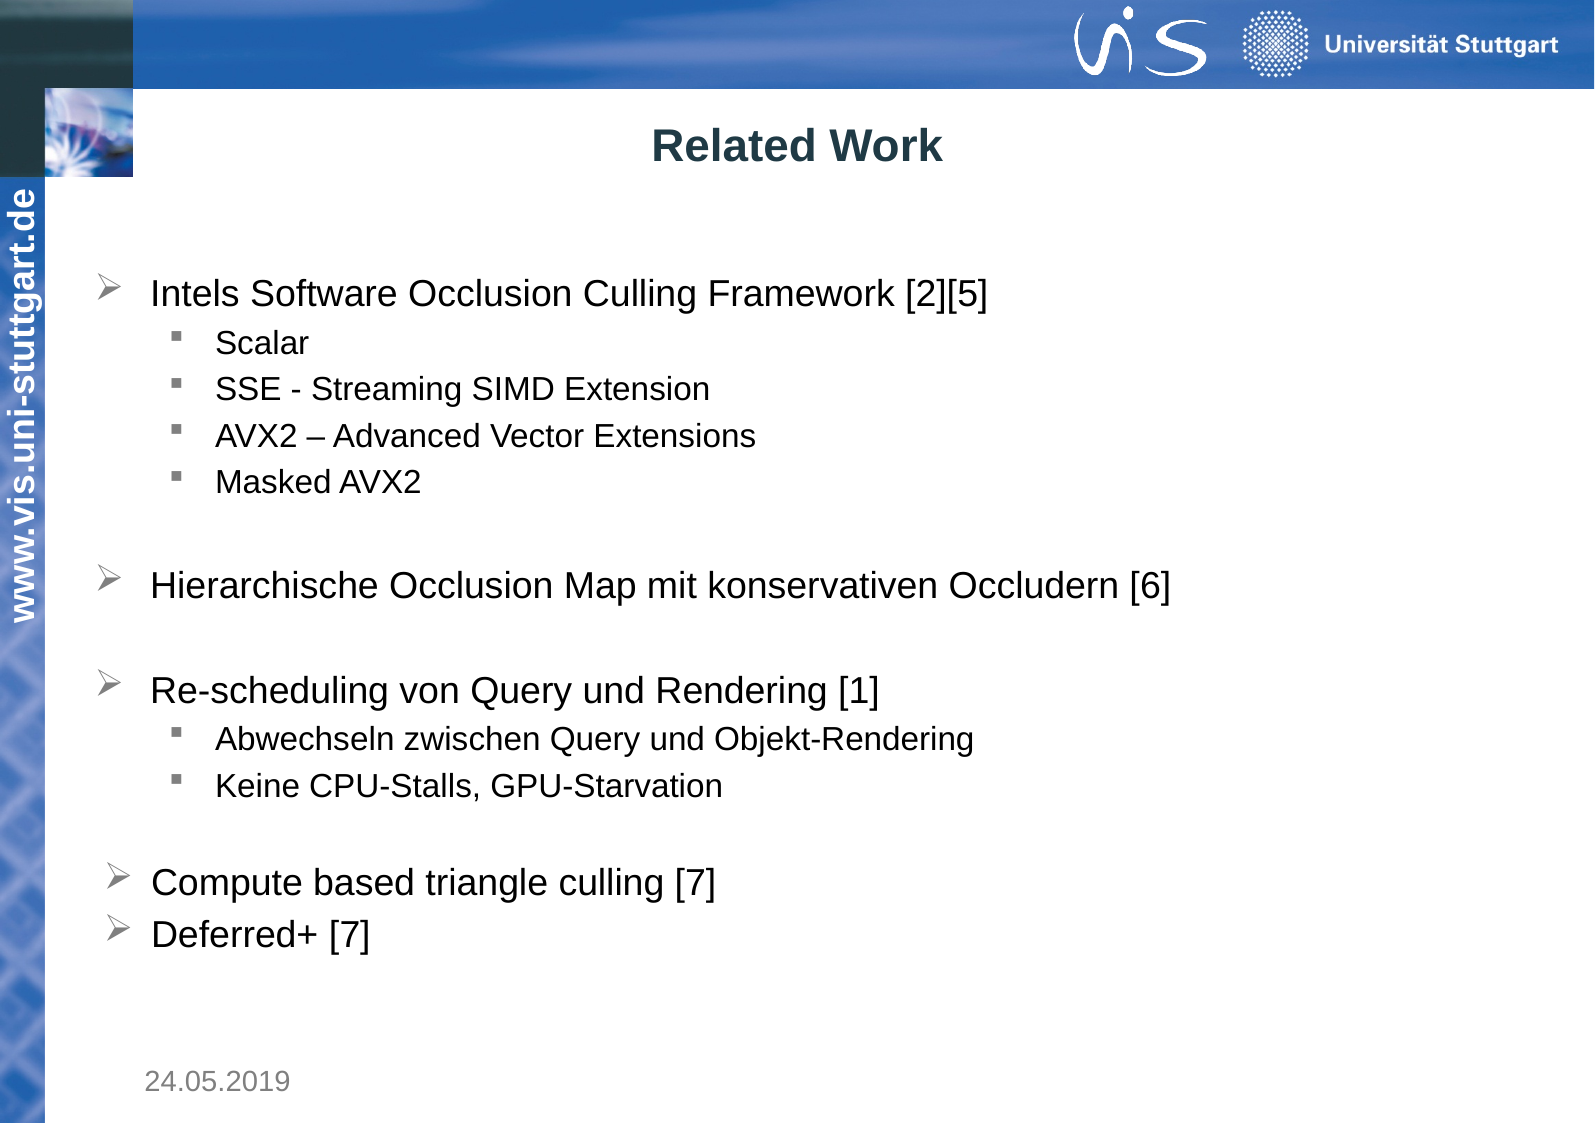

# Related Work
Intels Software Occlusion Culling Framework [2][5]
Scalar
SSE - Streaming SIMD Extension
AVX2 – Advanced Vector Extensions
Masked AVX2

Hierarchische Occlusion Map mit konservativen Occludern [6]

Re-scheduling von Query und Rendering [1]
Abwechseln zwischen Query und Objekt-Rendering
Keine CPU-Stalls, GPU-Starvation

Compute based triangle culling [7]
Deferred+ [7]
24.05.2019